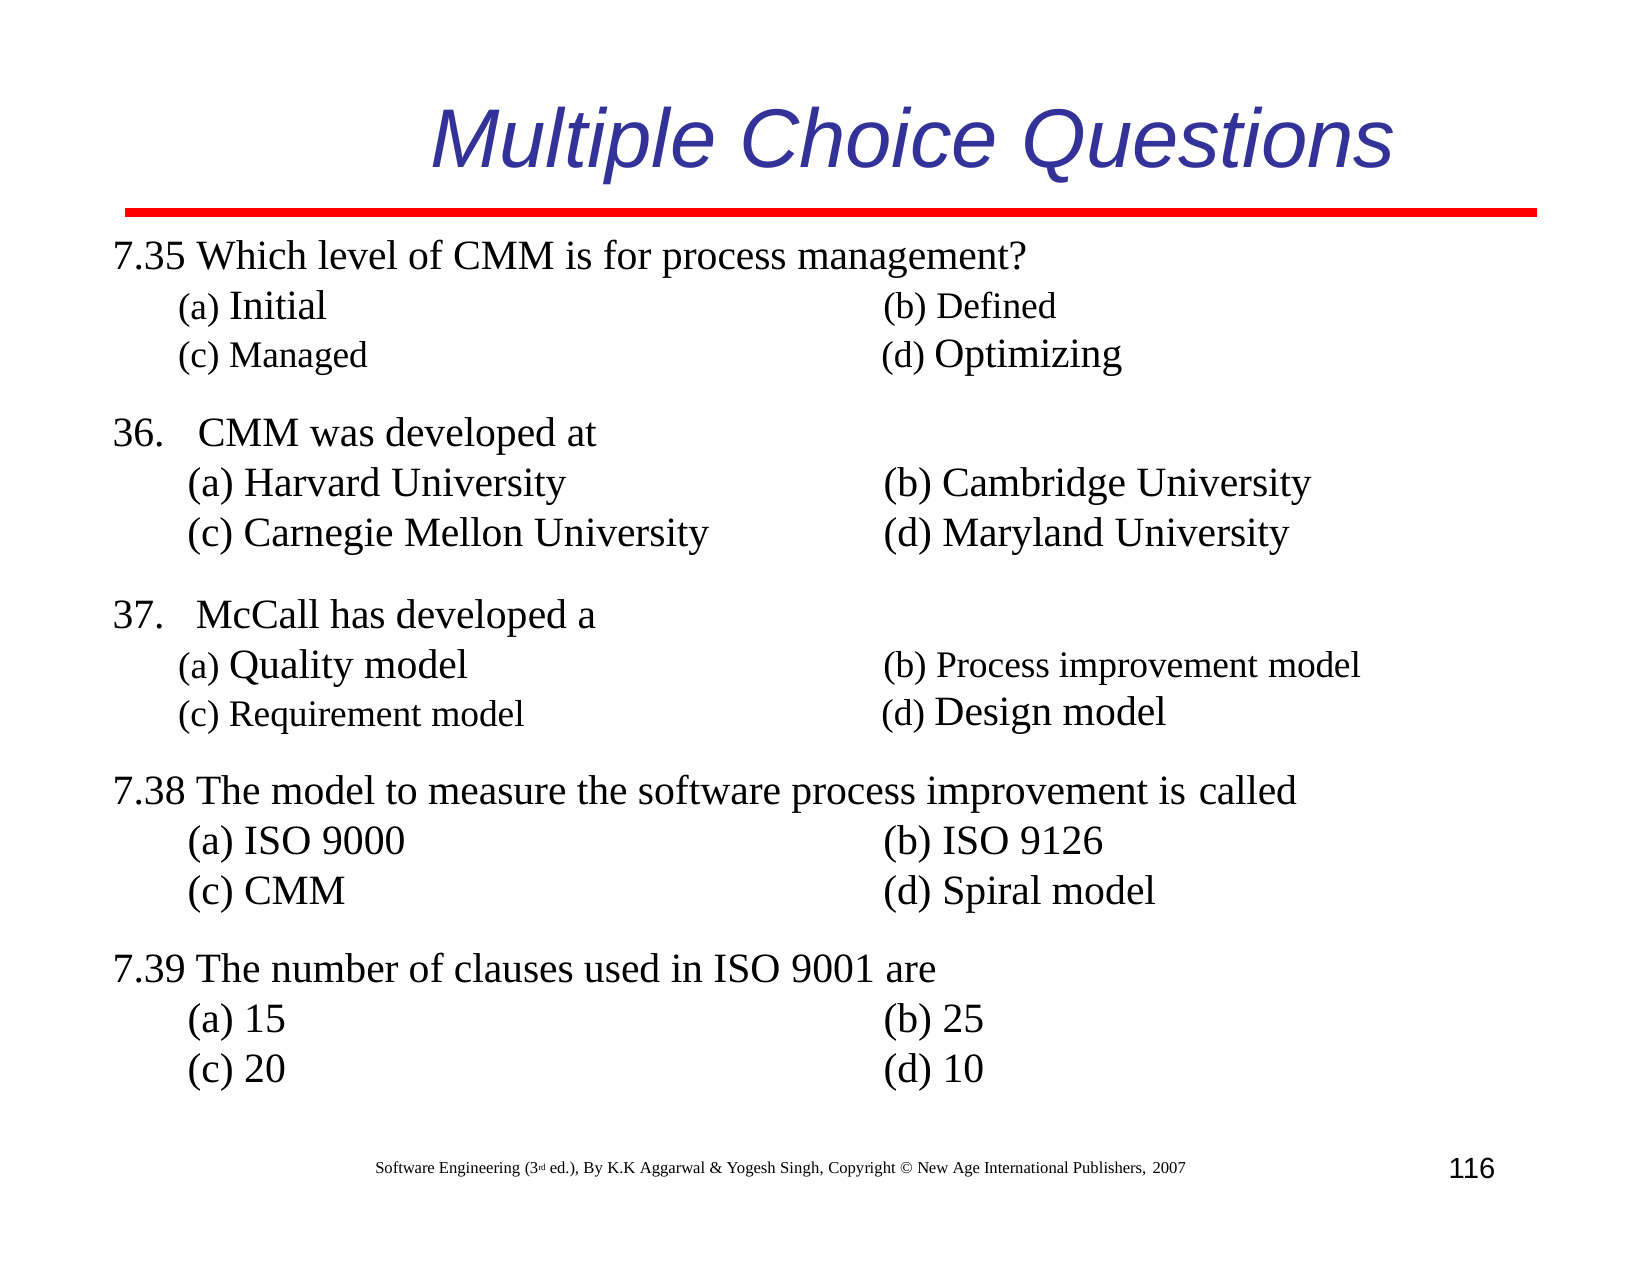

# Multiple Choice Questions

7.35 Which level of CMM is for process management?
(a) Initial
(c) Managed
CMM was developed at
Harvard University
(c) Carnegie Mellon University
McCall has developed a
Quality model
(c) Requirement model
(b) Defined
(d) Optimizing
(b) Cambridge University
(d) Maryland University
(b) Process improvement model
(d) Design model
7.38 The model to measure the software process improvement is called
(a) ISO 9000
(c) CMM
(b) ISO 9126
(d) Spiral model
7.39 The number of clauses used in ISO 9001 are
(a) 15
(c) 20
(b) 25
(d) 10
116
Software Engineering (3rd  ed.), By K.K Aggarwal & Yogesh Singh, Copyright © New Age International Publishers, 2007